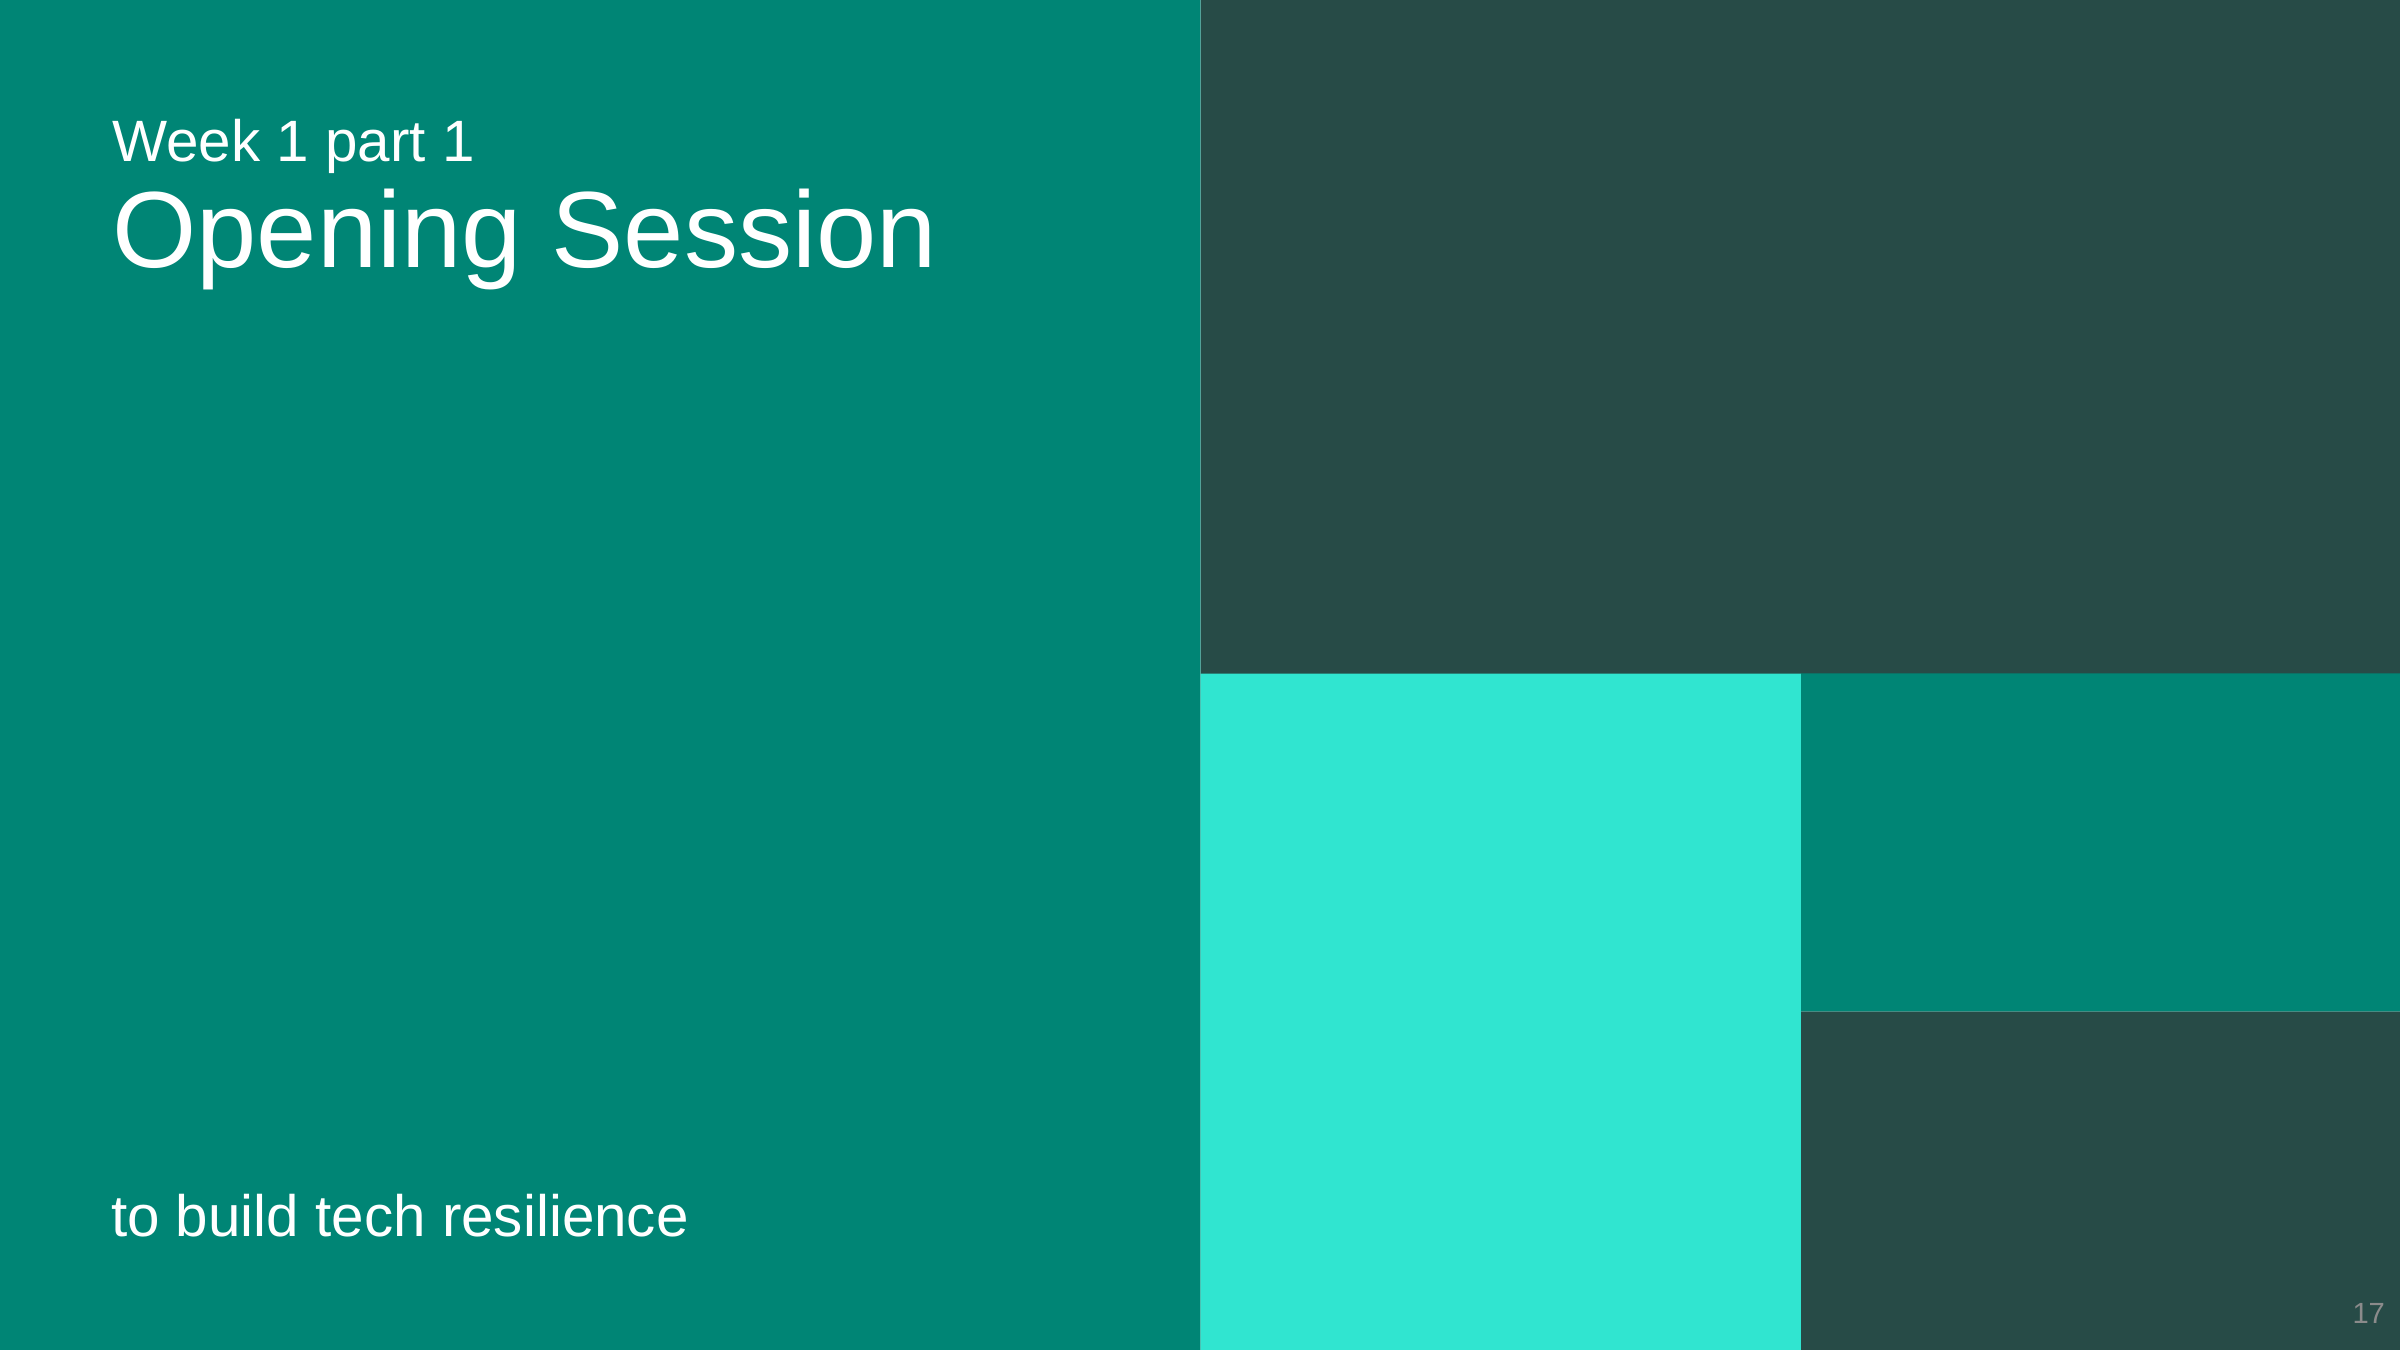

# Week 1 part 1 Opening Session
to build tech resilience
17